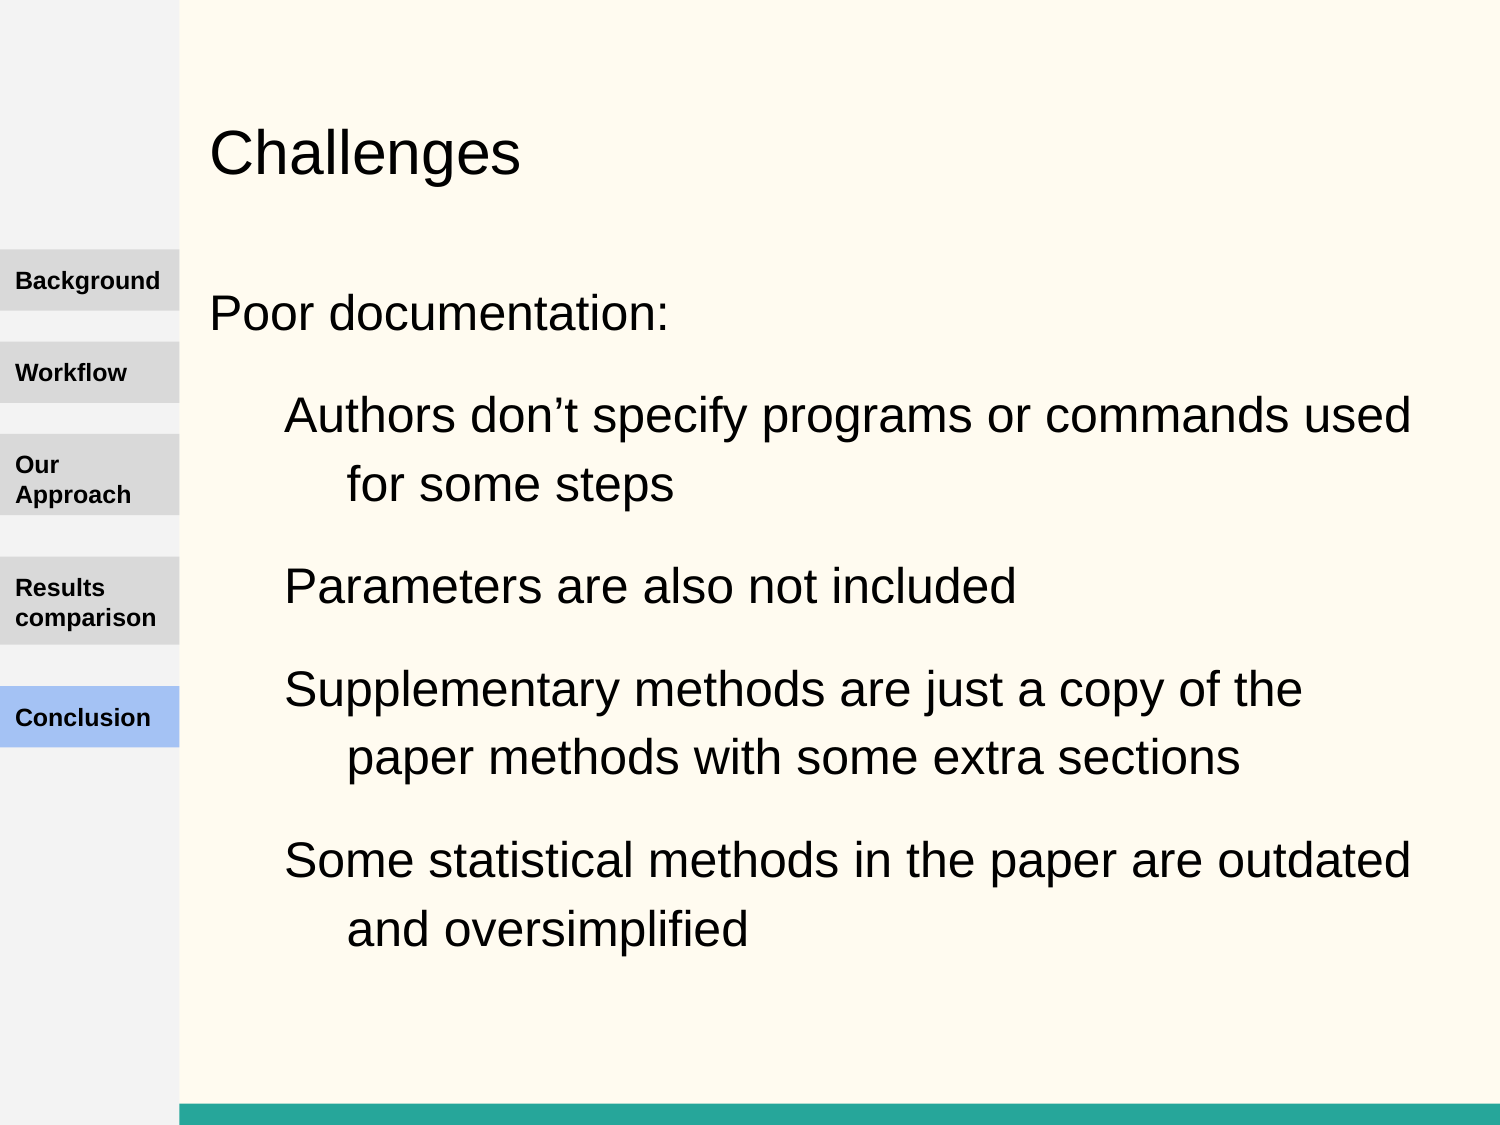

# Challenges
Background
Poor documentation:
Authors don’t specify programs or commands used for some steps
Parameters are also not included
Supplementary methods are just a copy of the paper methods with some extra sections
Some statistical methods in the paper are outdated and oversimplified
Workflow
Our Approach
Results comparison
Conclusion